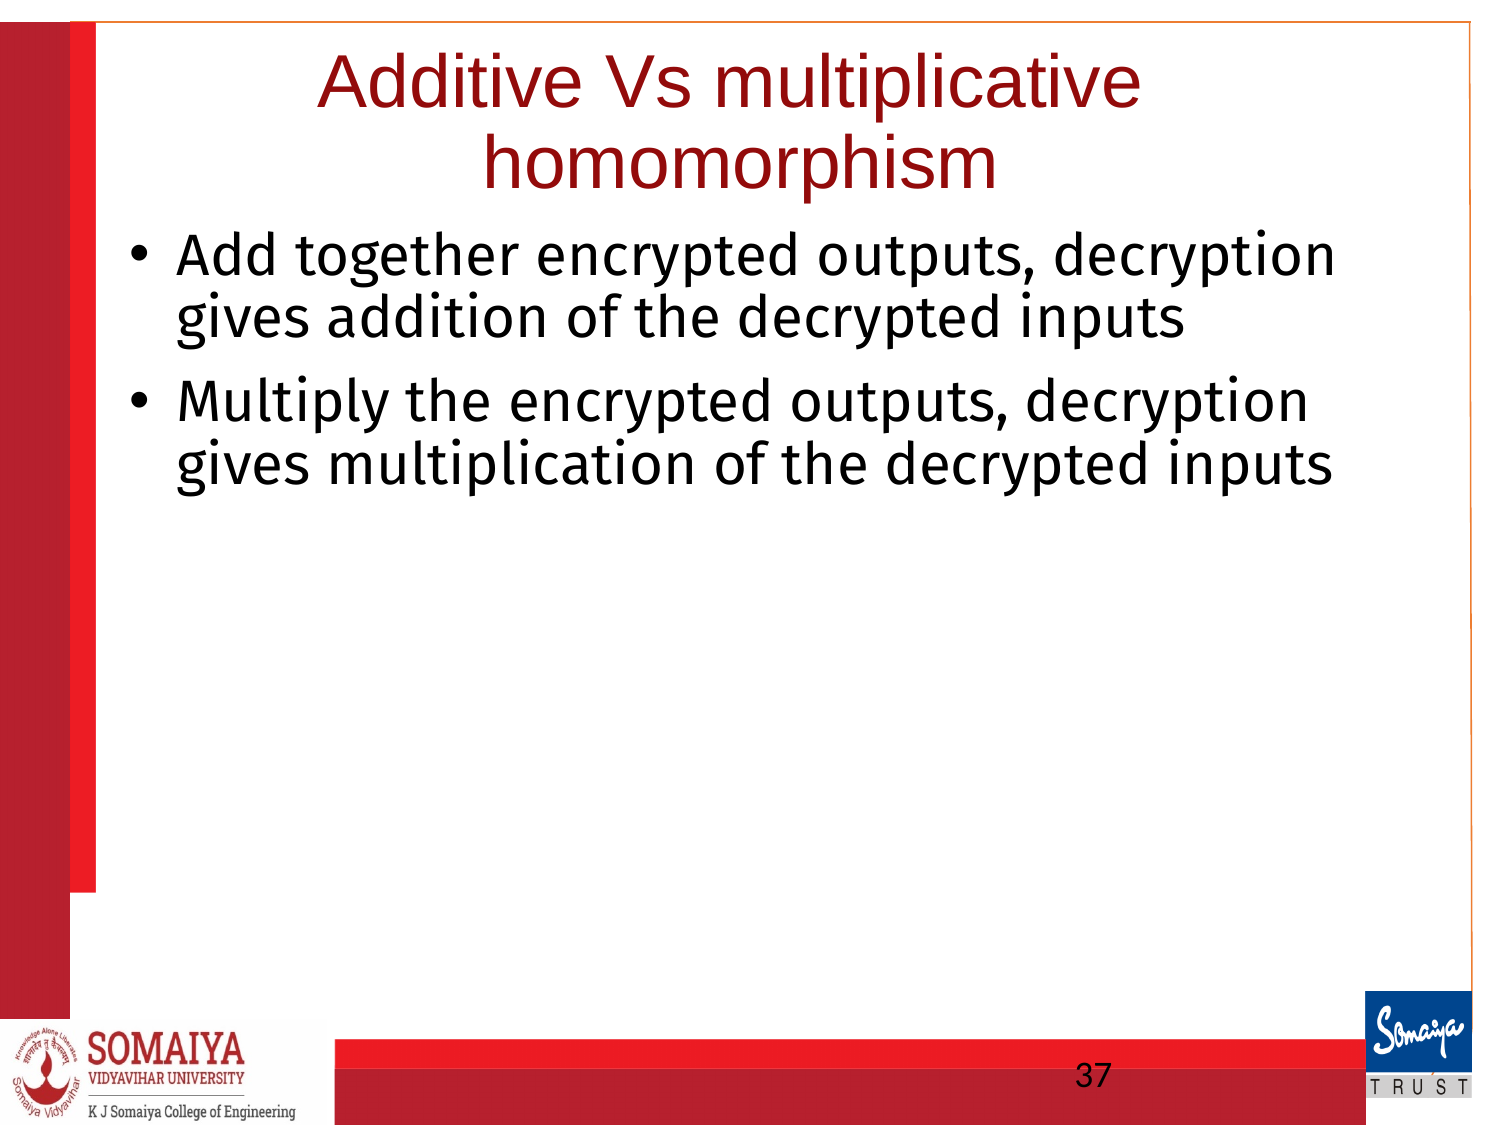

# Additive Vs multiplicative  homomorphism
Add together encrypted outputs, decryption gives addition of the decrypted inputs
Multiply the encrypted outputs, decryption gives multiplication of the decrypted inputs
37